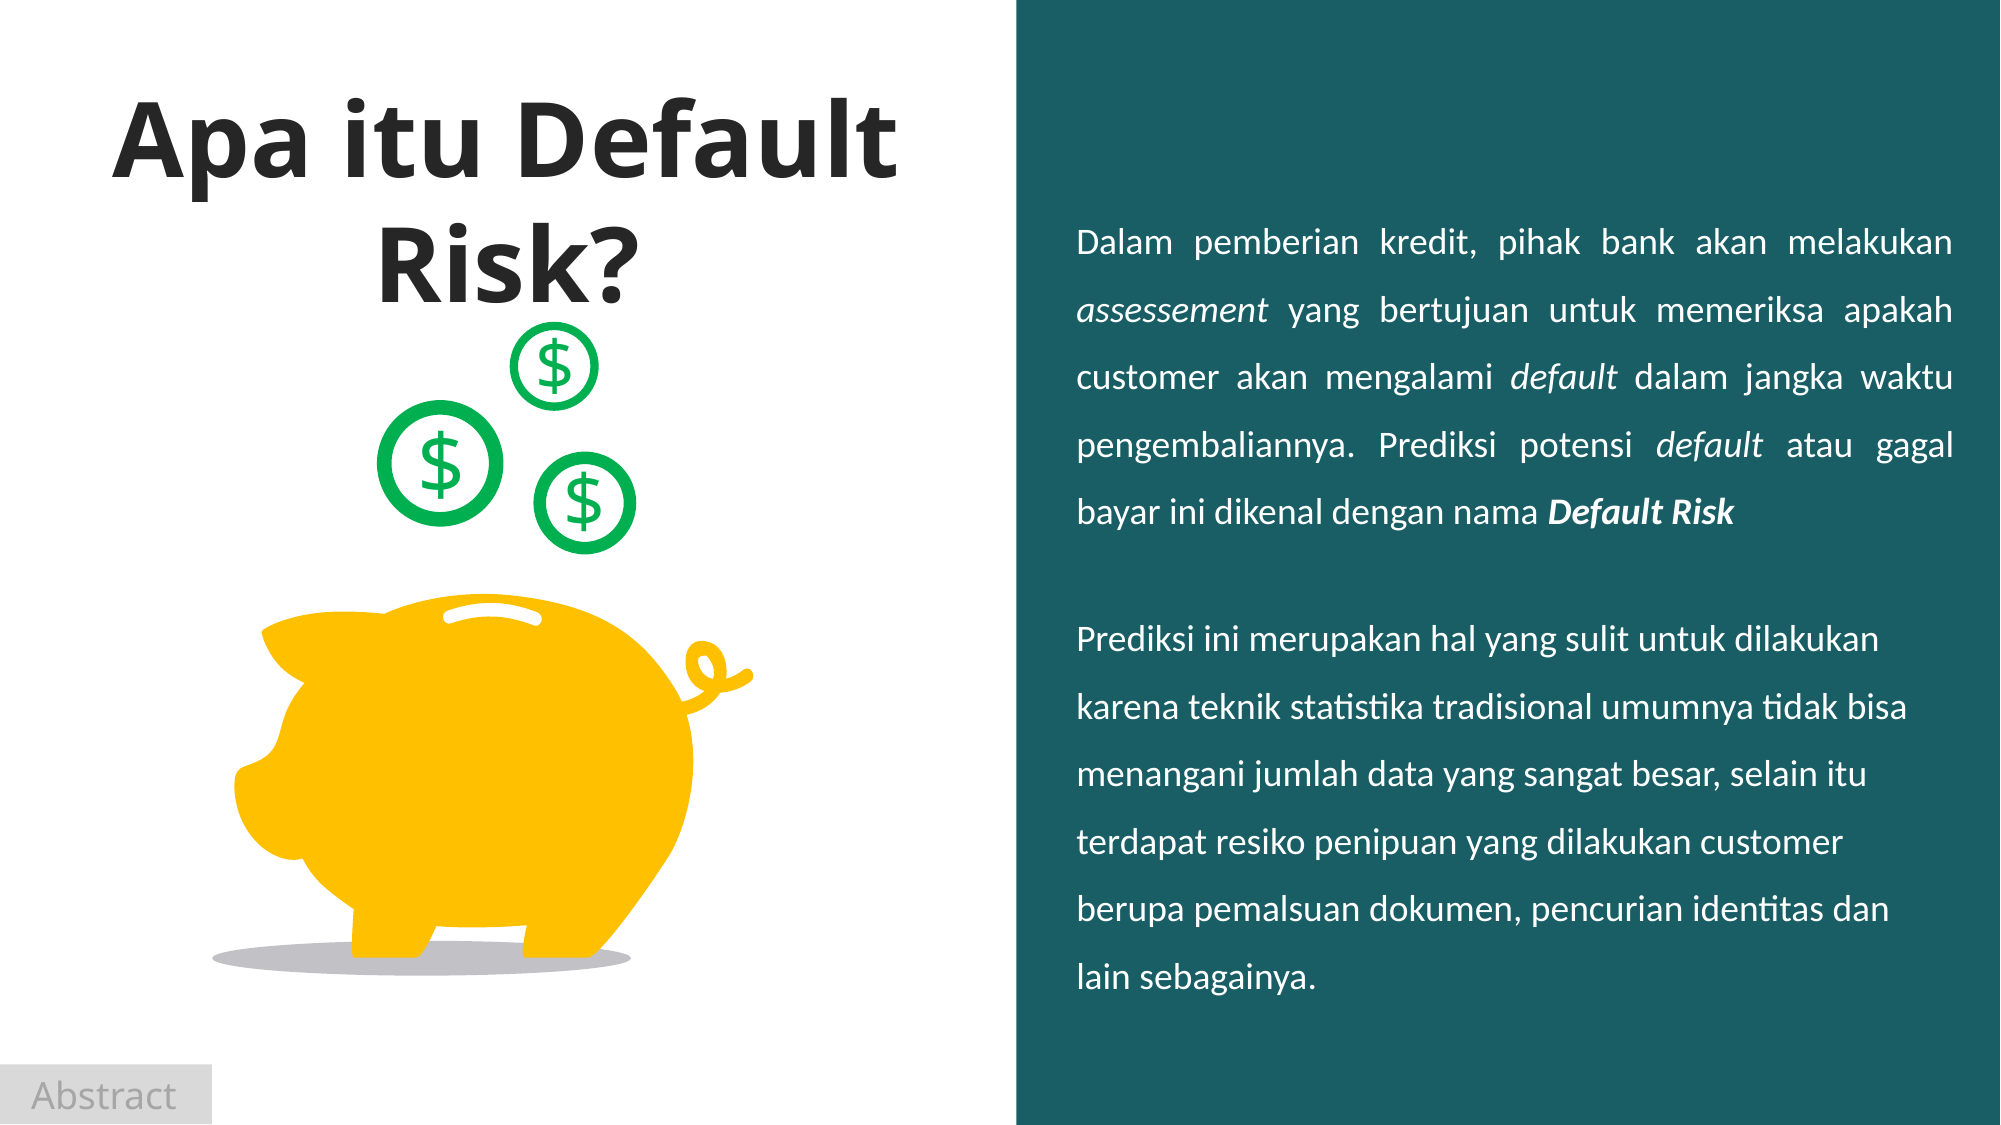

Apa itu Default Risk?
Dalam pemberian kredit, pihak bank akan melakukan assessement yang bertujuan untuk memeriksa apakah customer akan mengalami default dalam jangka waktu pengembaliannya. Prediksi potensi default atau gagal bayar ini dikenal dengan nama Default Risk
$

$

$

Prediksi ini merupakan hal yang sulit untuk dilakukan karena teknik statistika tradisional umumnya tidak bisa menangani jumlah data yang sangat besar, selain itu terdapat resiko penipuan yang dilakukan customer berupa pemalsuan dokumen, pencurian identitas dan lain sebagainya.

Abstract